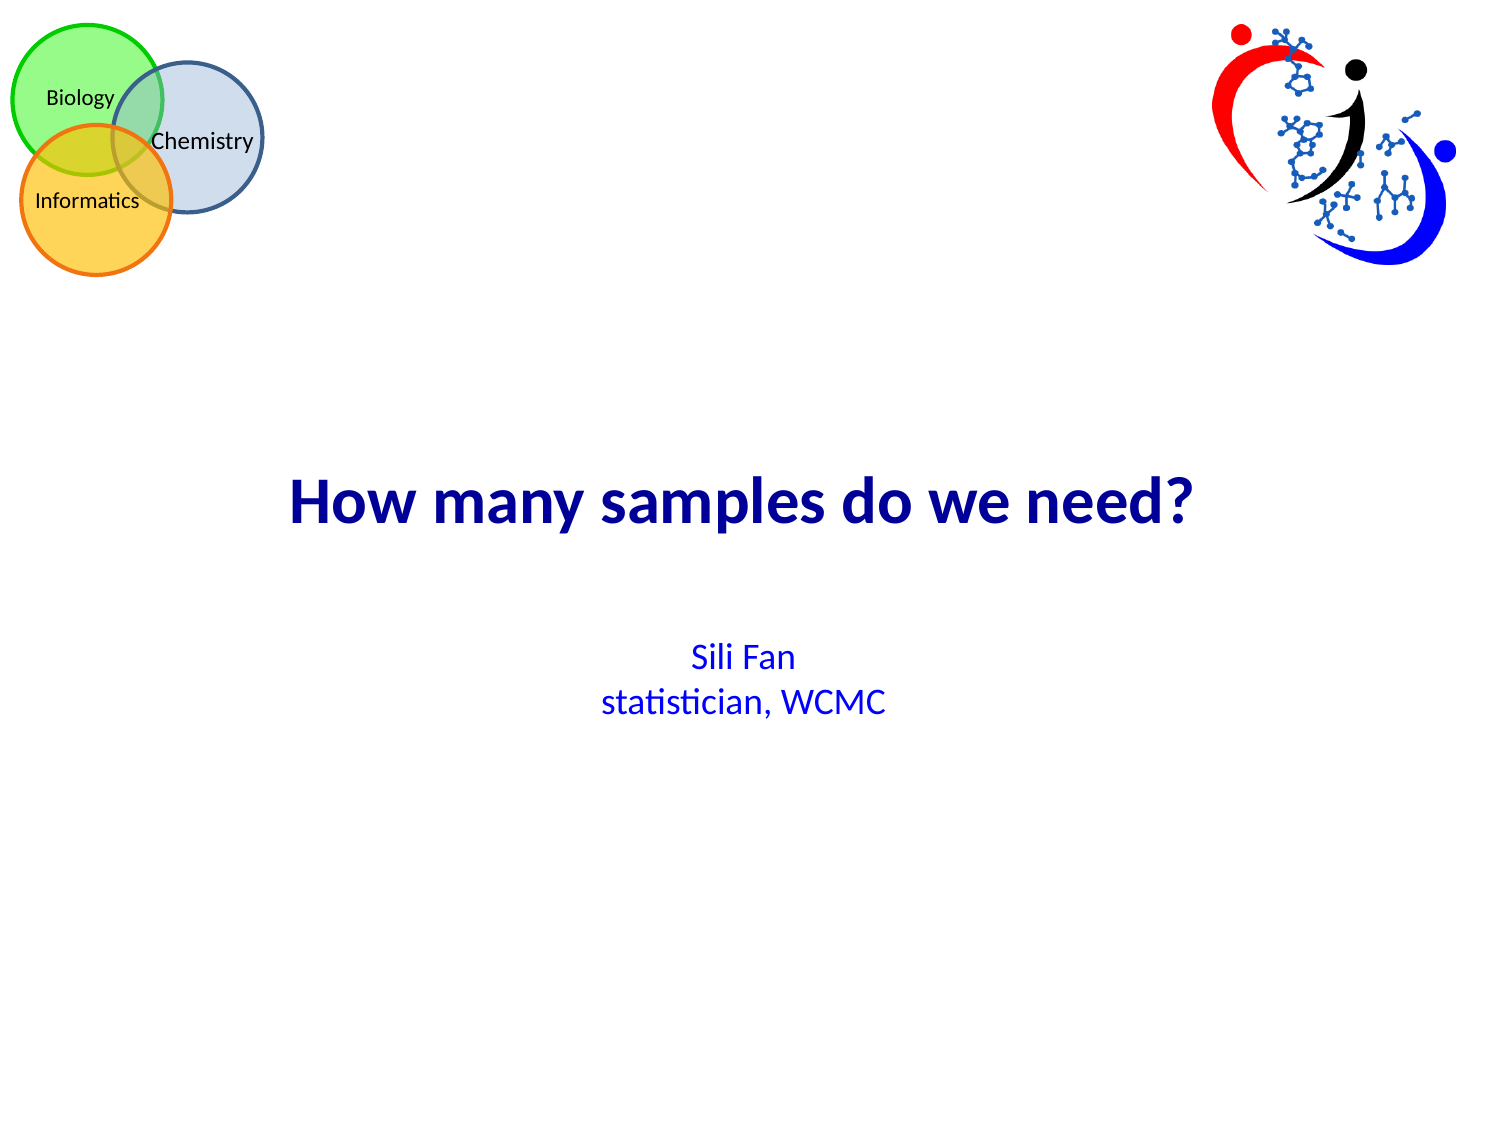

How many samples do we need?
Sili Fan
statistician, WCMC